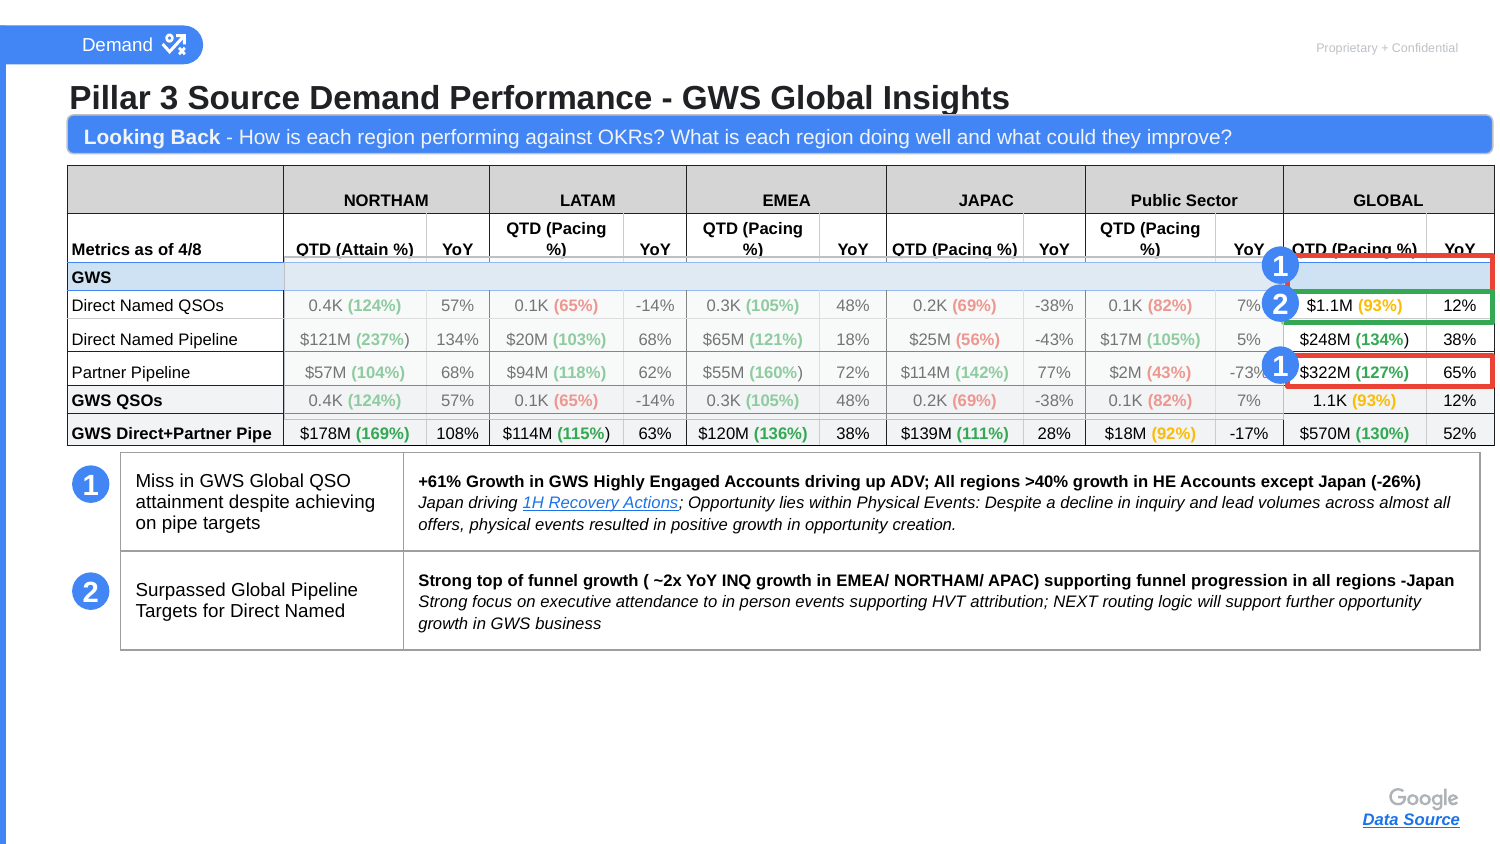

Demand

Pillar 3 Source Demand Performance - GWS Global Insights
Looking Back - How is each region performing against OKRs? What is each region doing well and what could they improve?
|  | NORTHAM |  | LATAM |  | EMEA |  | JAPAC |  | Public Sector |  | GLOBAL |  |
| --- | --- | --- | --- | --- | --- | --- | --- | --- | --- | --- | --- | --- |
| Metrics as of 4/8 | QTD (Attain %) | YoY | QTD (Pacing %) | YoY | QTD (Pacing %) | YoY | QTD (Pacing %) | YoY | QTD (Pacing%) | YoY | QTD (Pacing %) | YoY |
| GWS |  |  |  |  |  |  |  |  |  |  |  |  |
| Direct Named QSOs | 0.4K (124%) | 57% | 0.1K (65%) | -14% | 0.3K (105%) | 48% | 0.2K (69%) | -38% | 0.1K (82%) | 7% | $1.1M (93%) | 12% |
| Direct Named Pipeline | $121M (237%) | 134% | $20M (103%) | 68% | $65M (121%) | 18% | $25M (56%) | -43% | $17M (105%) | 5% | $248M (134%) | 38% |
| Partner Pipeline | $57M (104%) | 68% | $94M (118%) | 62% | $55M (160%) | 72% | $114M (142%) | 77% | $2M (43%) | -73% | $322M (127%) | 65% |
| GWS QSOs | 0.4K (124%) | 57% | 0.1K (65%) | -14% | 0.3K (105%) | 48% | 0.2K (69%) | -38% | 0.1K (82%) | 7% | 1.1K (93%) | 12% |
| GWS Direct+Partner Pipe | $178M (169%) | 108% | $114M (115%) | 63% | $120M (136%) | 38% | $139M (111%) | 28% | $18M (92%) | -17% | $570M (130%) | 52% |
1

2

1

| Miss in GWS Global QSO attainment despite achieving on pipe targets | +61% Growth in GWS Highly Engaged Accounts driving up ADV; All regions >40% growth in HE Accounts except Japan (-26%) Japan driving 1H Recovery Actions; Opportunity lies within Physical Events: Despite a decline in inquiry and lead volumes across almost all offers, physical events resulted in positive growth in opportunity creation. |
| --- | --- |
| Surpassed Global Pipeline Targets for Direct Named | Strong top of funnel growth ( ~2x YoY INQ growth in EMEA/ NORTHAM/ APAC) supporting funnel progression in all regions -Japan Strong focus on executive attendance to in person events supporting HVT attribution; NEXT routing logic will support further opportunity growth in GWS business |
1
2
Data Source